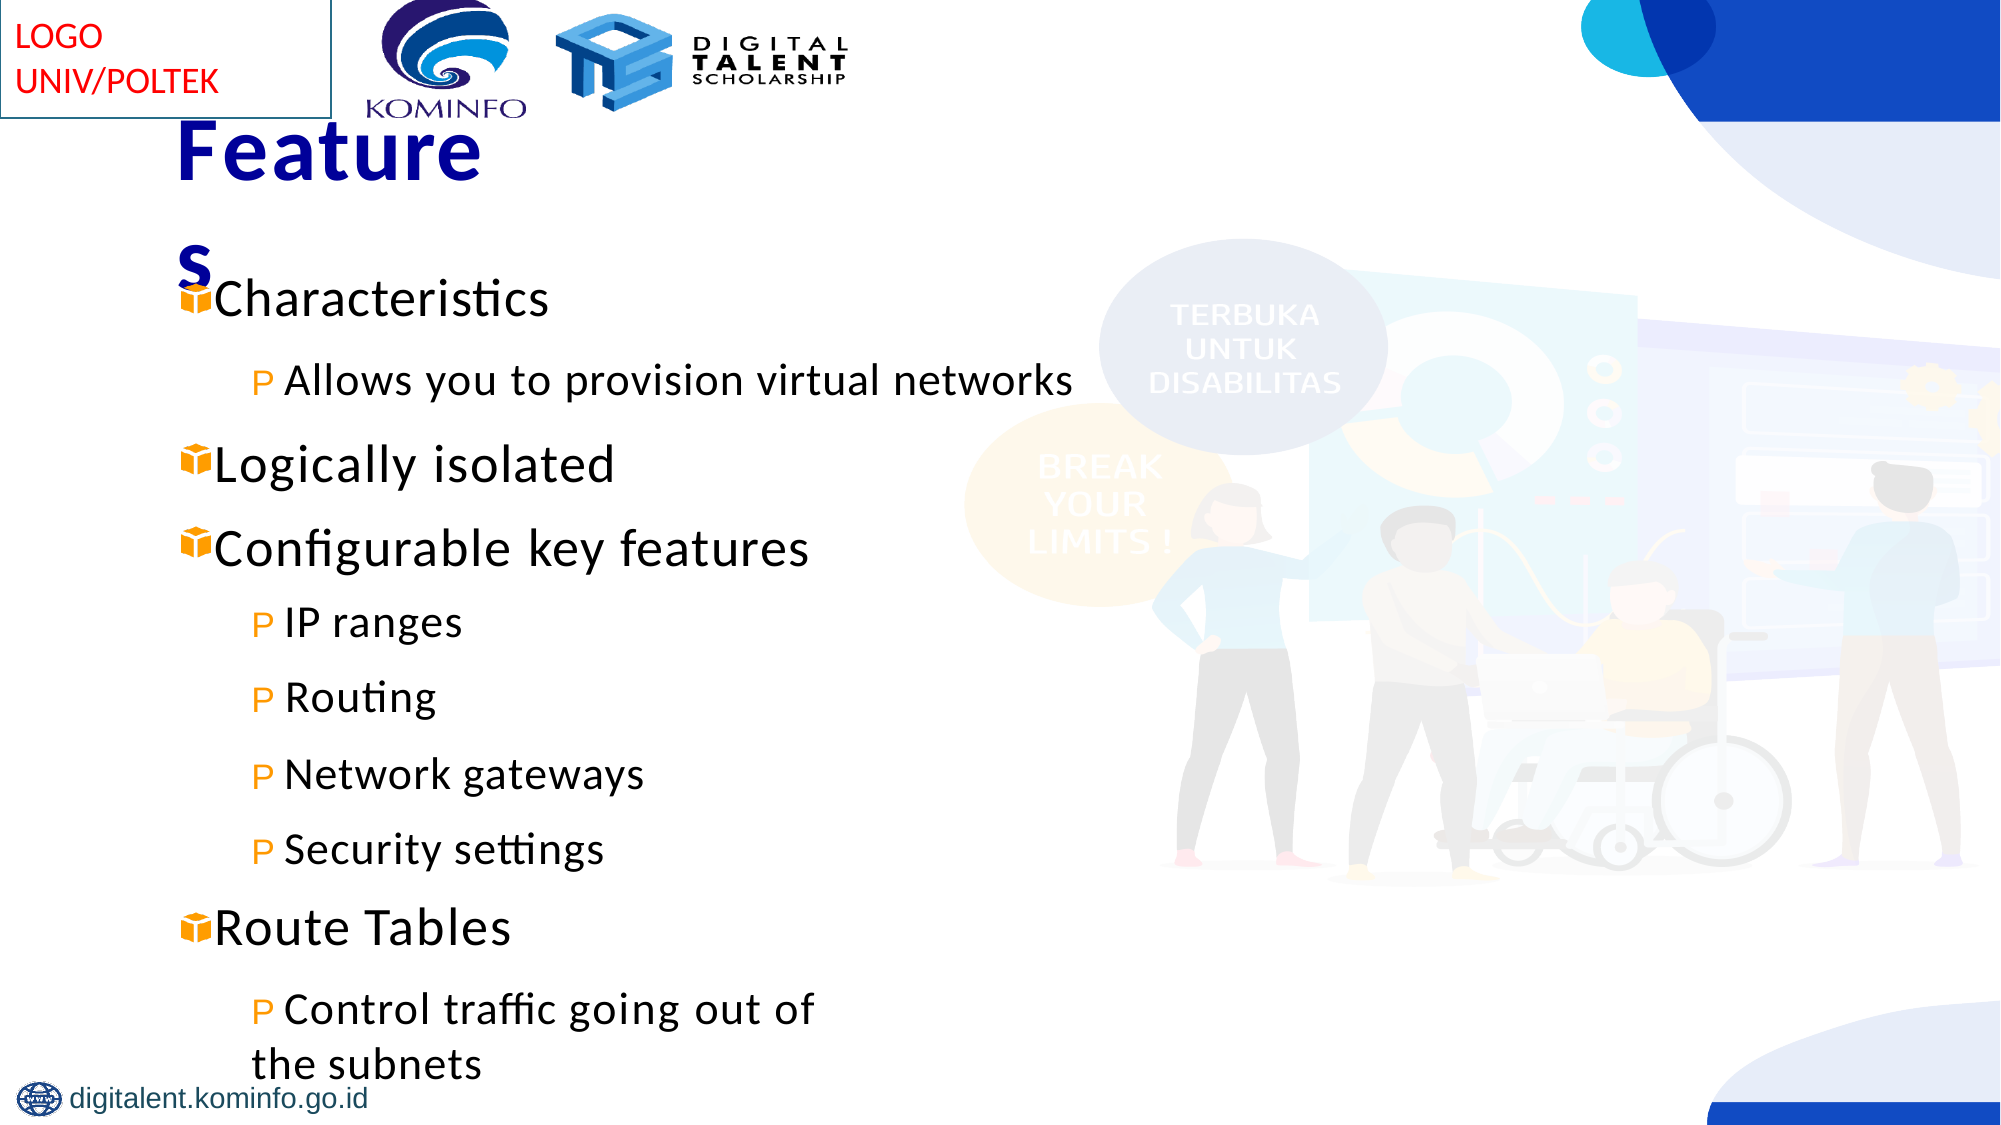

# Features
Characteristics
P Allows you to provision virtual networks
Logically isolated  Configurable key features
P IP ranges
P Routing
P Network gateways
P Security settings
Route Tables
P Control traffic going out of the subnets